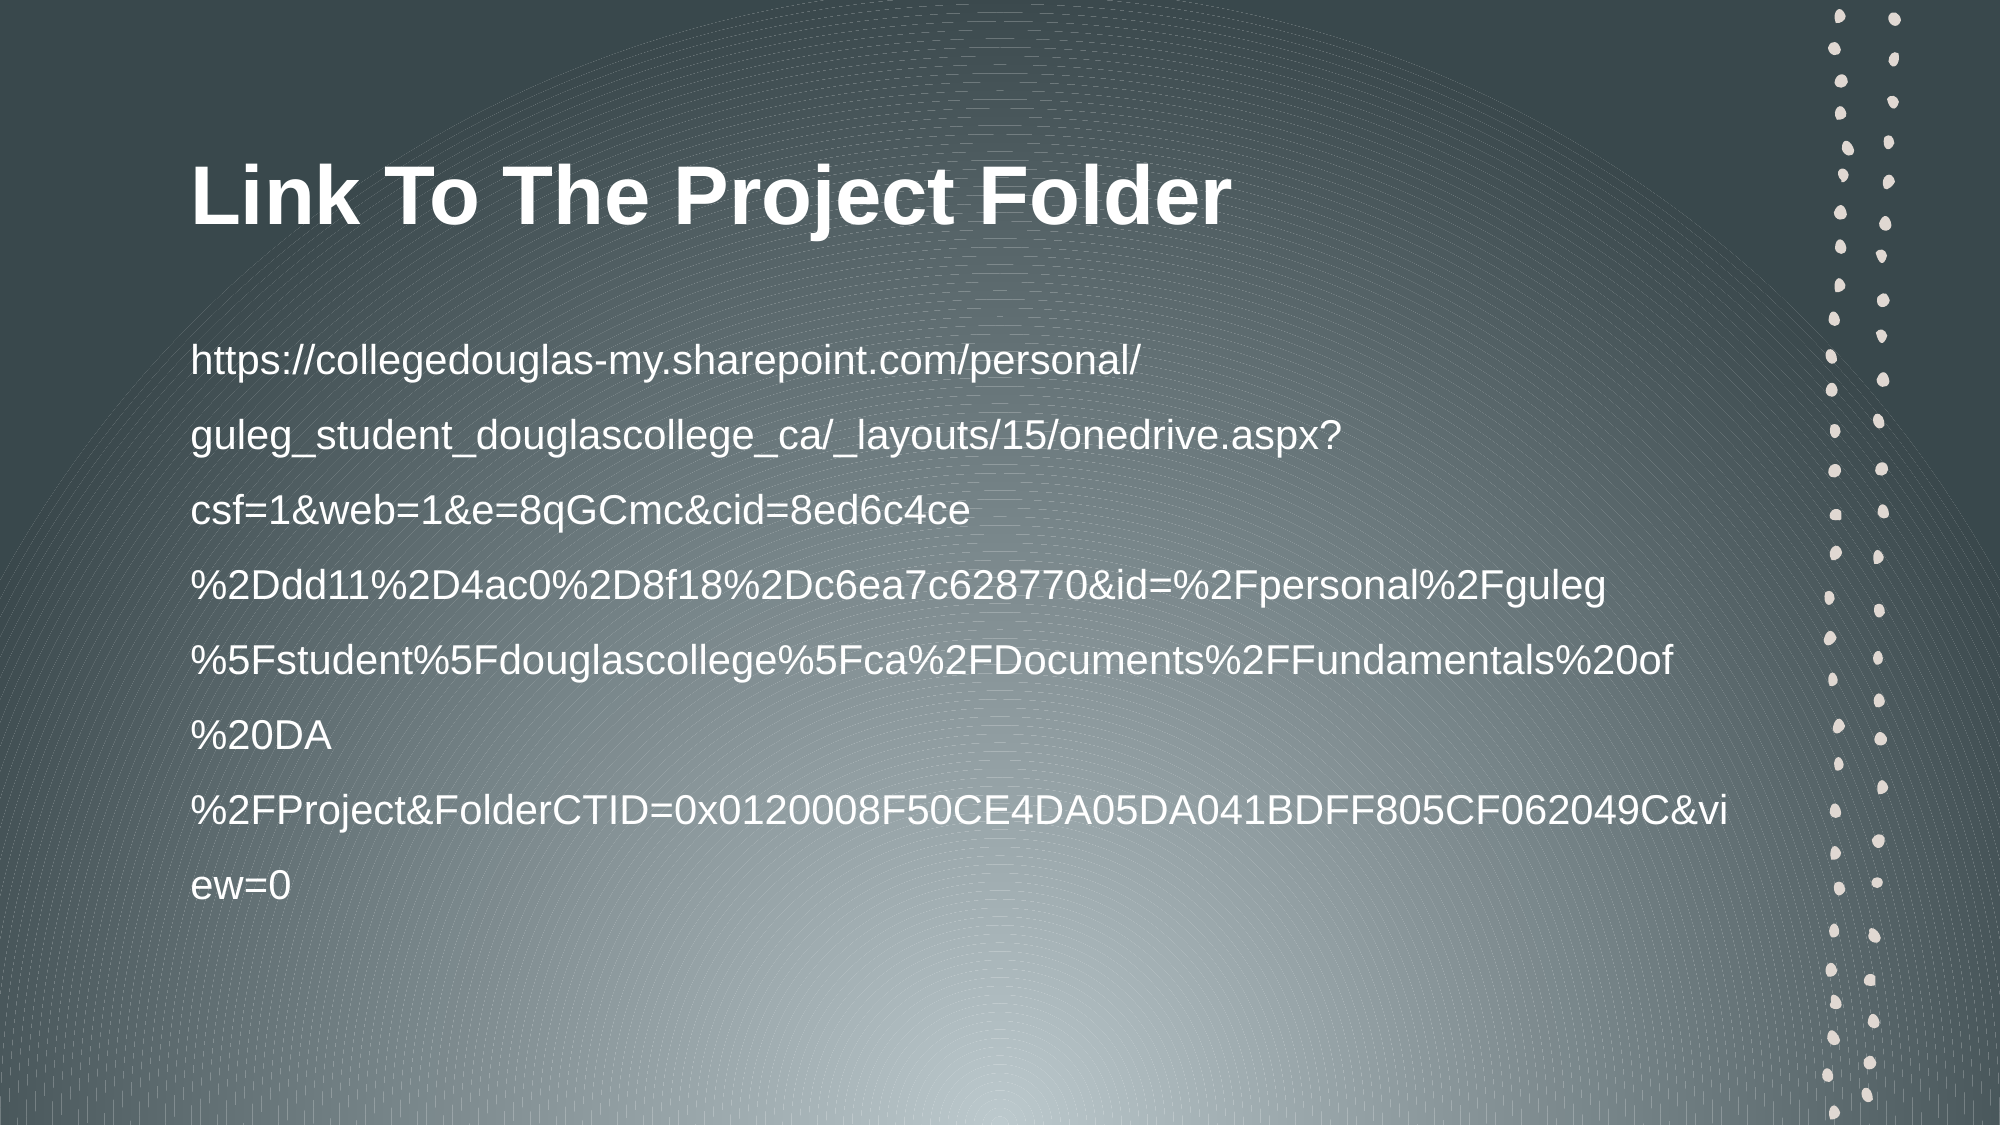

# Link To The Project Folder
https://collegedouglas-my.sharepoint.com/personal/guleg_student_douglascollege_ca/_layouts/15/onedrive.aspx?csf=1&web=1&e=8qGCmc&cid=8ed6c4ce%2Ddd11%2D4ac0%2D8f18%2Dc6ea7c628770&id=%2Fpersonal%2Fguleg%5Fstudent%5Fdouglascollege%5Fca%2FDocuments%2FFundamentals%20of%20DA%2FProject&FolderCTID=0x0120008F50CE4DA05DA041BDFF805CF062049C&view=0

20